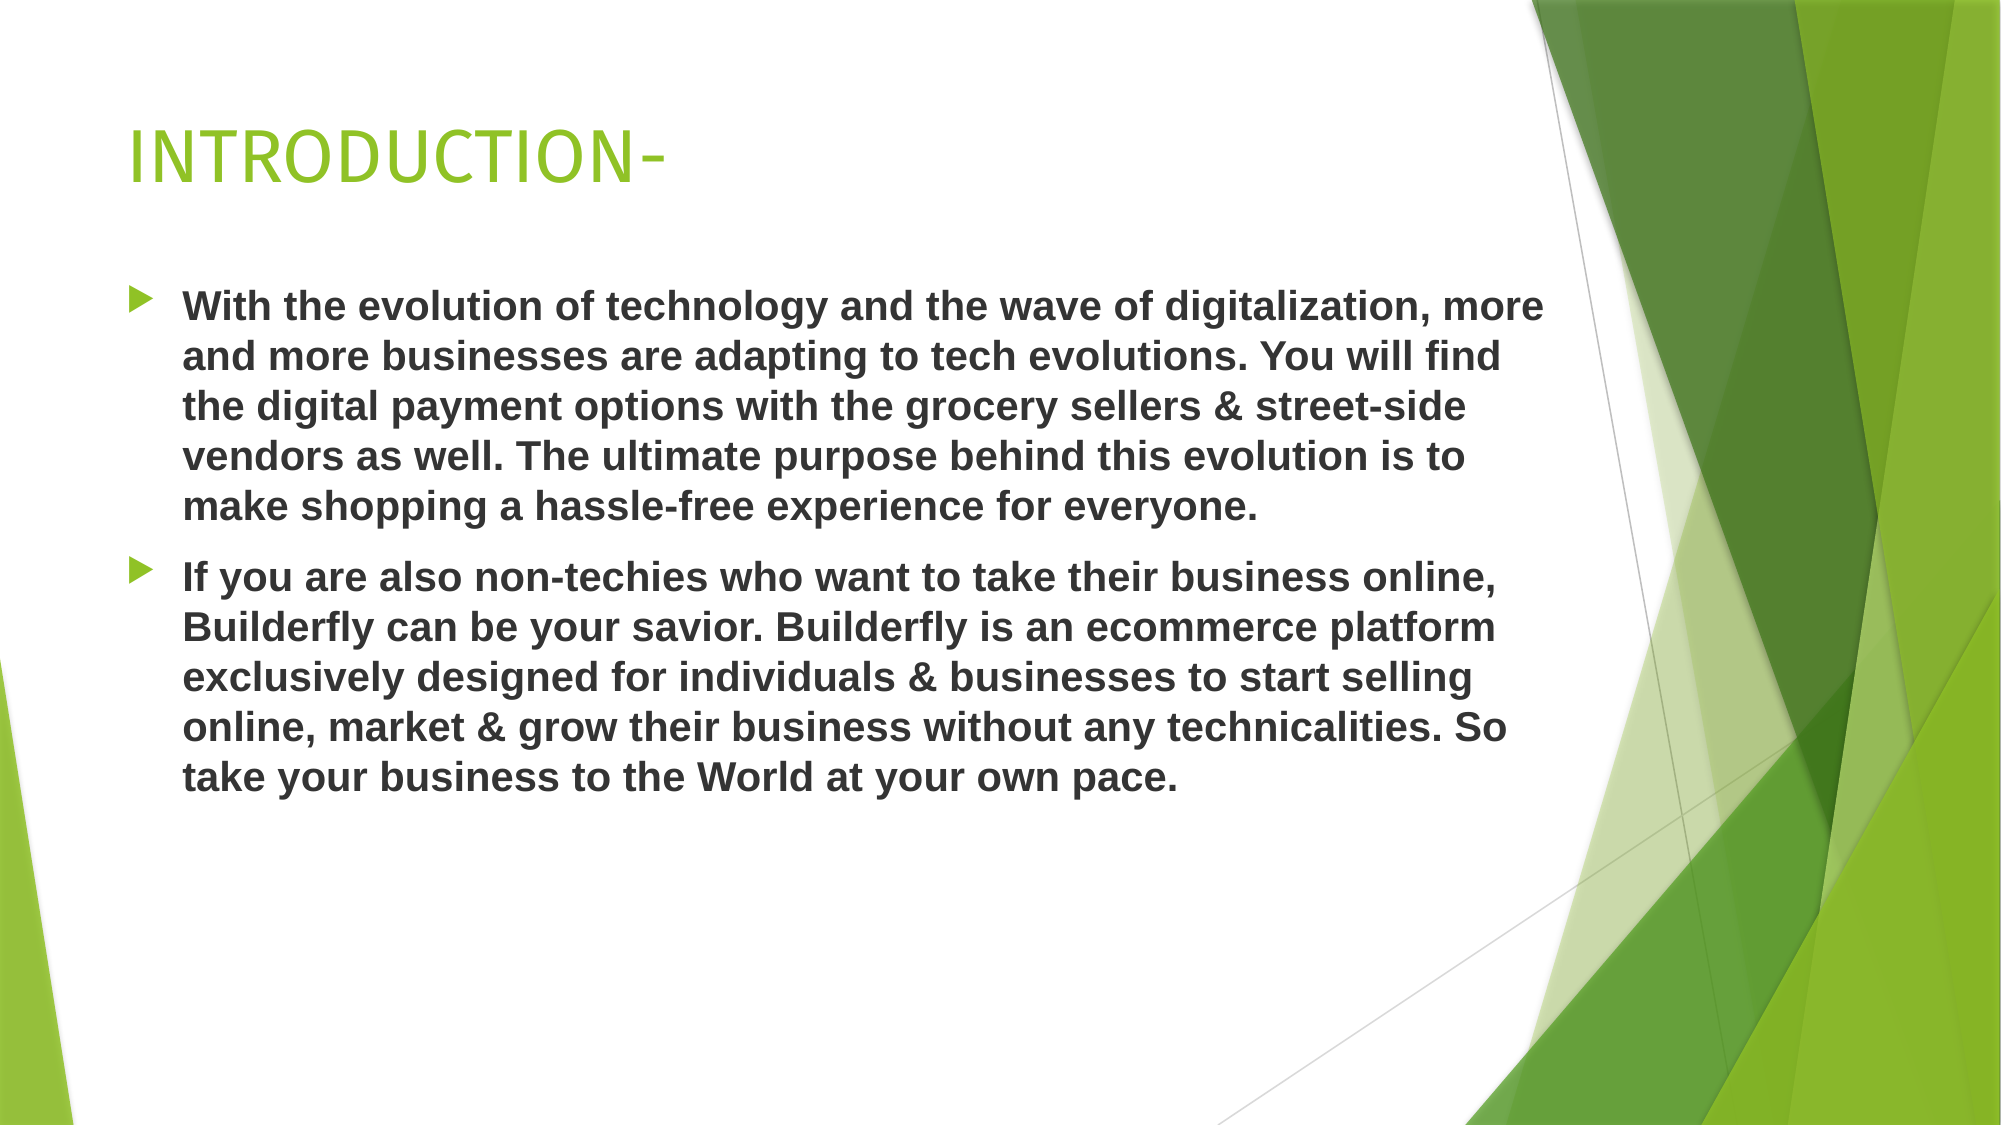

# INTRODUCTION-
With the evolution of technology and the wave of digitalization, more and more businesses are adapting to tech evolutions. You will find the digital payment options with the grocery sellers & street-side vendors as well. The ultimate purpose behind this evolution is to make shopping a hassle-free experience for everyone.
If you are also non-techies who want to take their business online, Builderfly can be your savior. Builderfly is an ecommerce platform exclusively designed for individuals & businesses to start selling online, market & grow their business without any technicalities. So take your business to the World at your own pace.